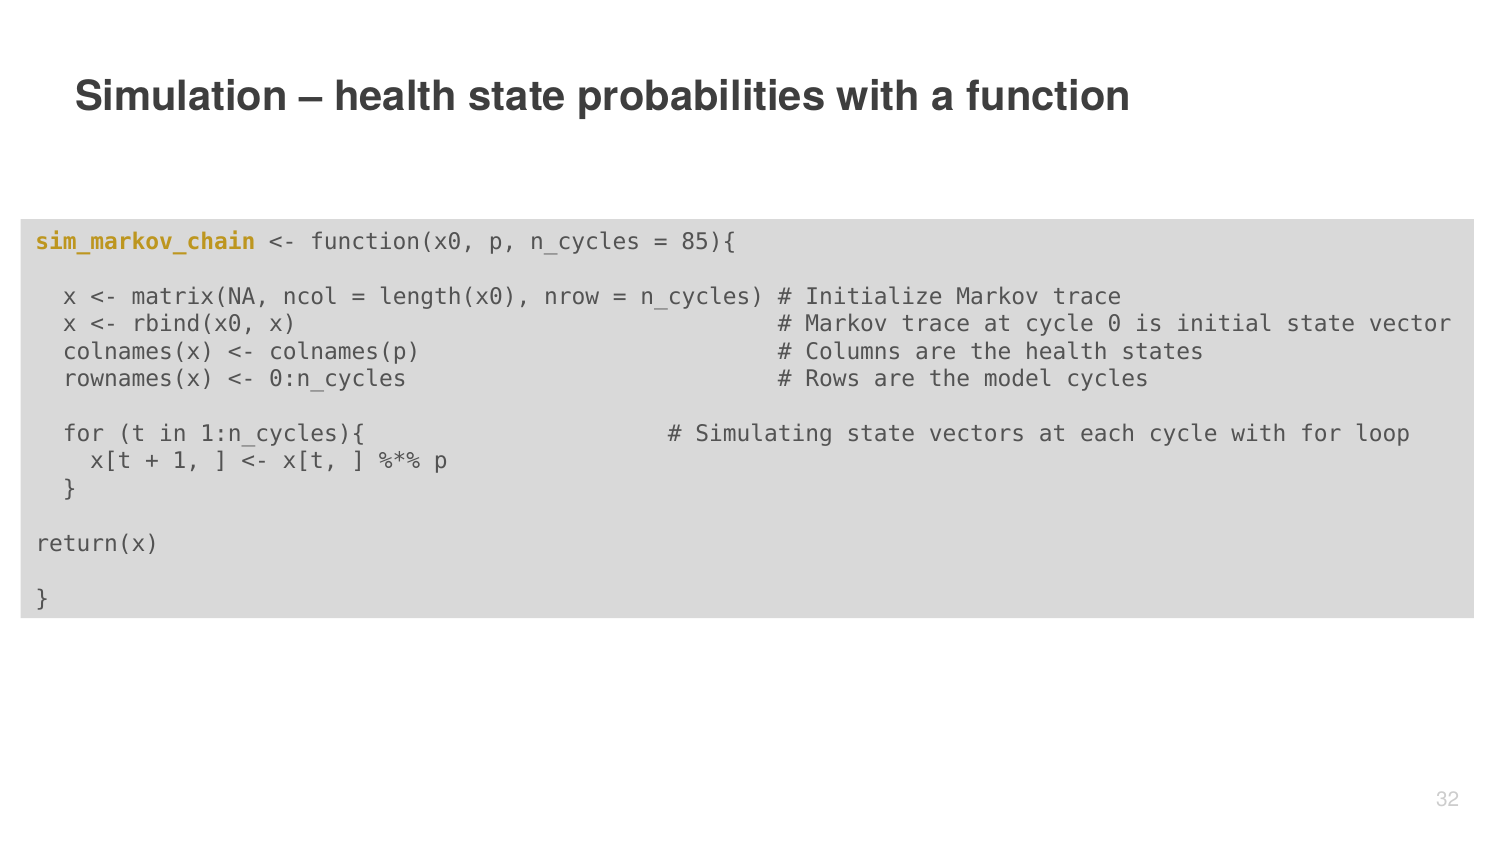

# Simulation – health state probabilities with a function
sim_markov_chain <- function(x0, p, n_cycles = 85){

  x <- matrix(NA, ncol = length(x0), nrow = n_cycles) # Initialize Markov trace
  x <- rbind(x0, x)                                   # Markov trace at cycle 0 is initial state vector
  colnames(x) <- colnames(p)                          # Columns are the health states
  rownames(x) <- 0:n_cycles                           # Rows are the model cycles

  for (t in 1:n_cycles){                      # Simulating state vectors at each cycle with for loop
    x[t + 1, ] <- x[t, ] %*% p
  }

return(x)

}
32